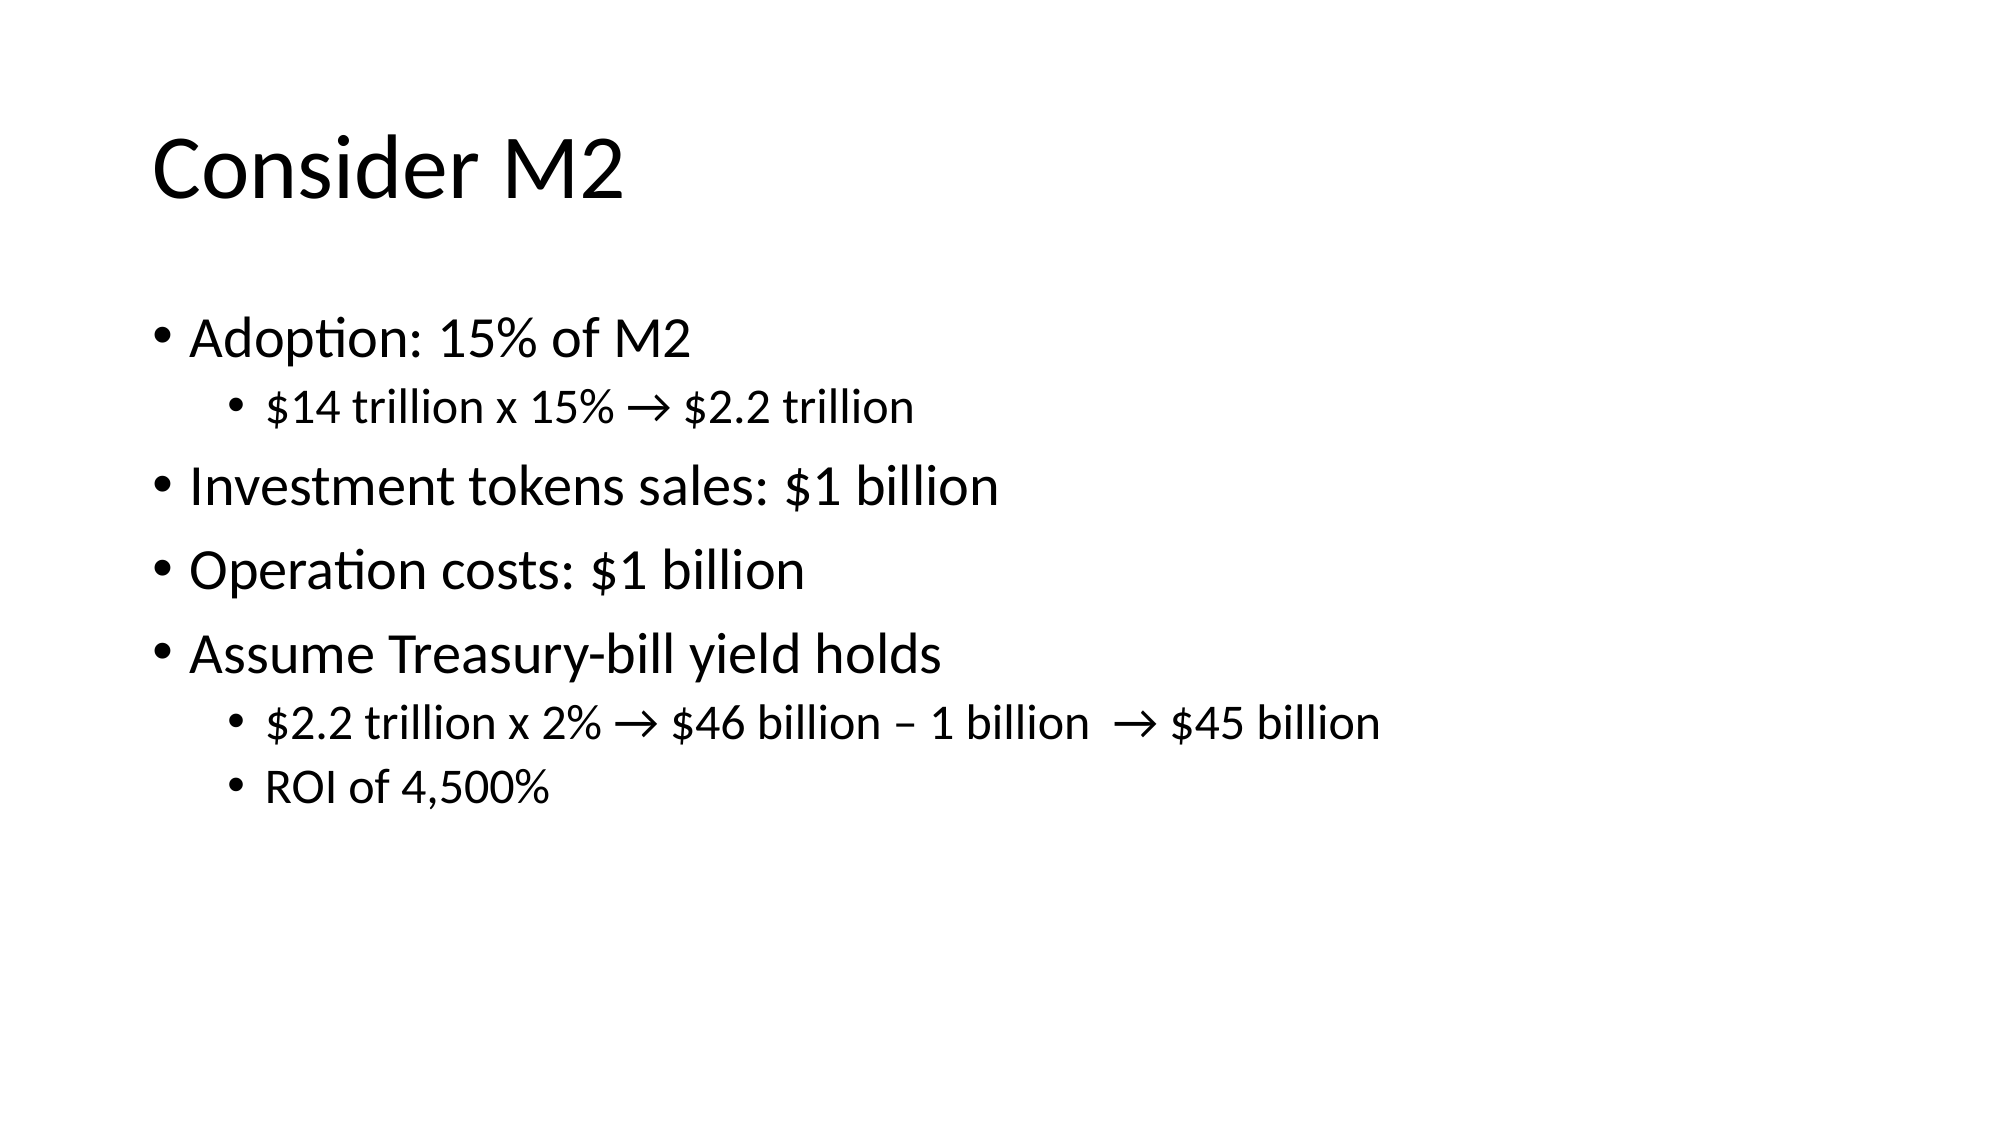

# Consider M2
Adoption: 15% of M2
$14 trillion x 15% → $2.2 trillion
Investment tokens sales: $1 billion
Operation costs: $1 billion
Assume Treasury-bill yield holds
$2.2 trillion x 2% → $46 billion – 1 billion  → $45 billion
ROI of 4,500%